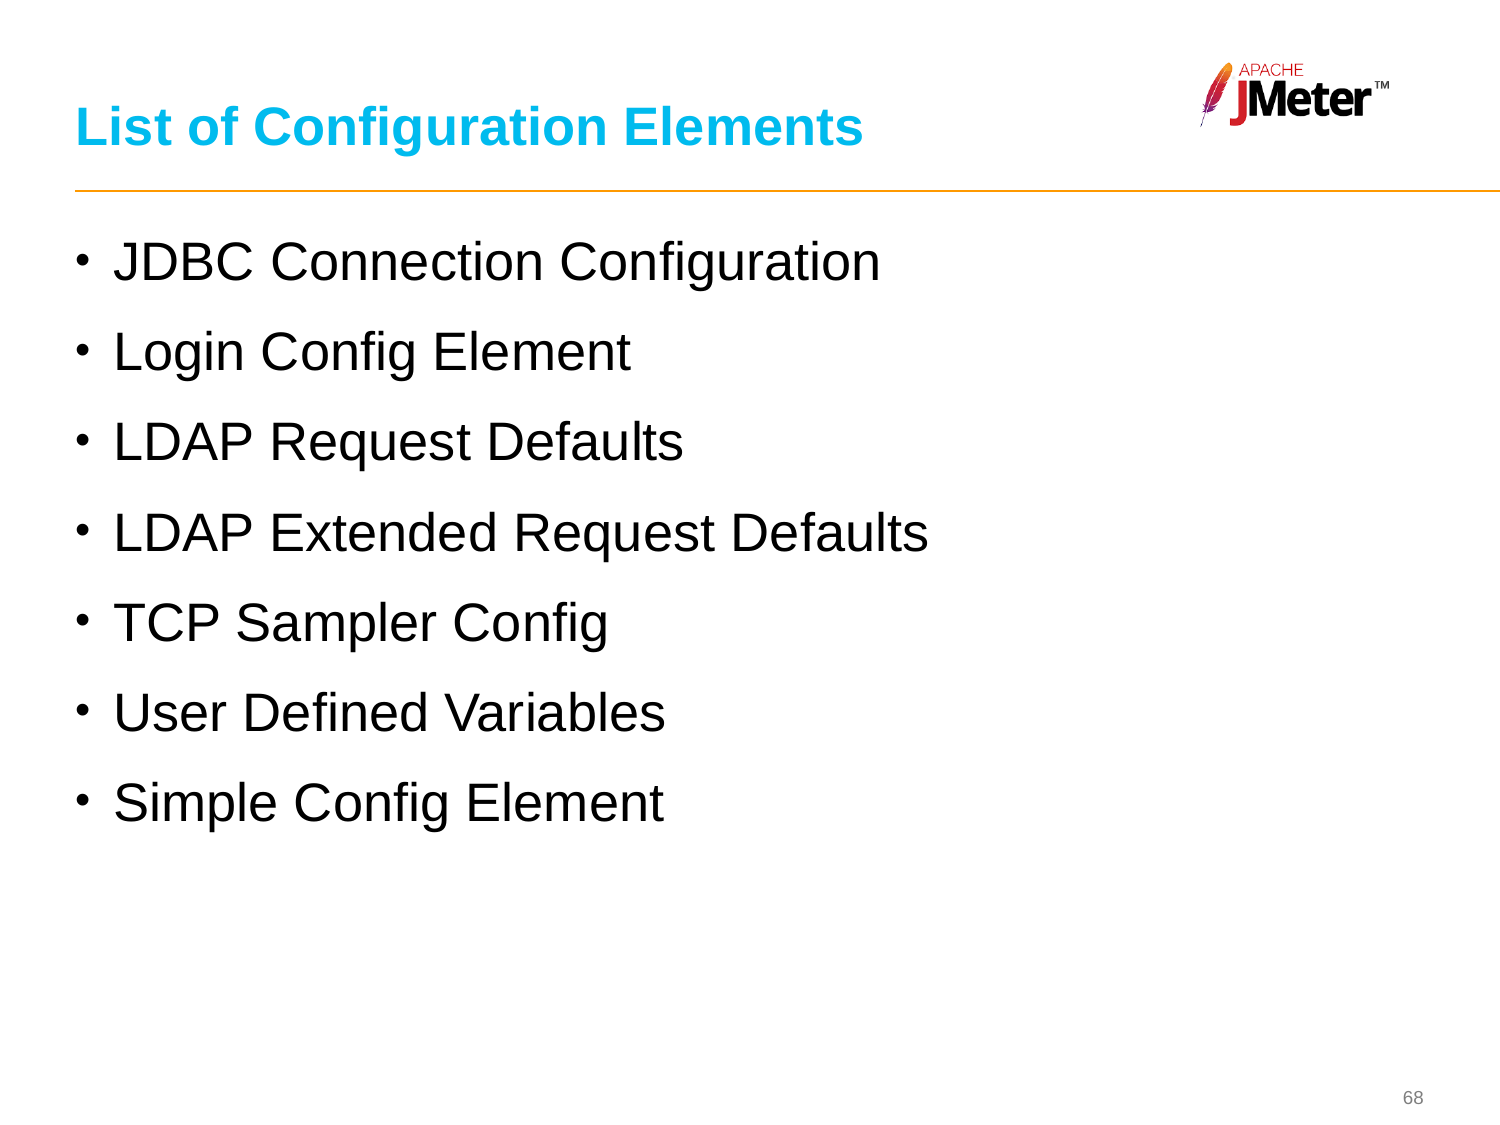

# List of Configuration Elements
JDBC Connection Configuration
Login Config Element
LDAP Request Defaults
LDAP Extended Request Defaults
TCP Sampler Config
User Defined Variables
Simple Config Element